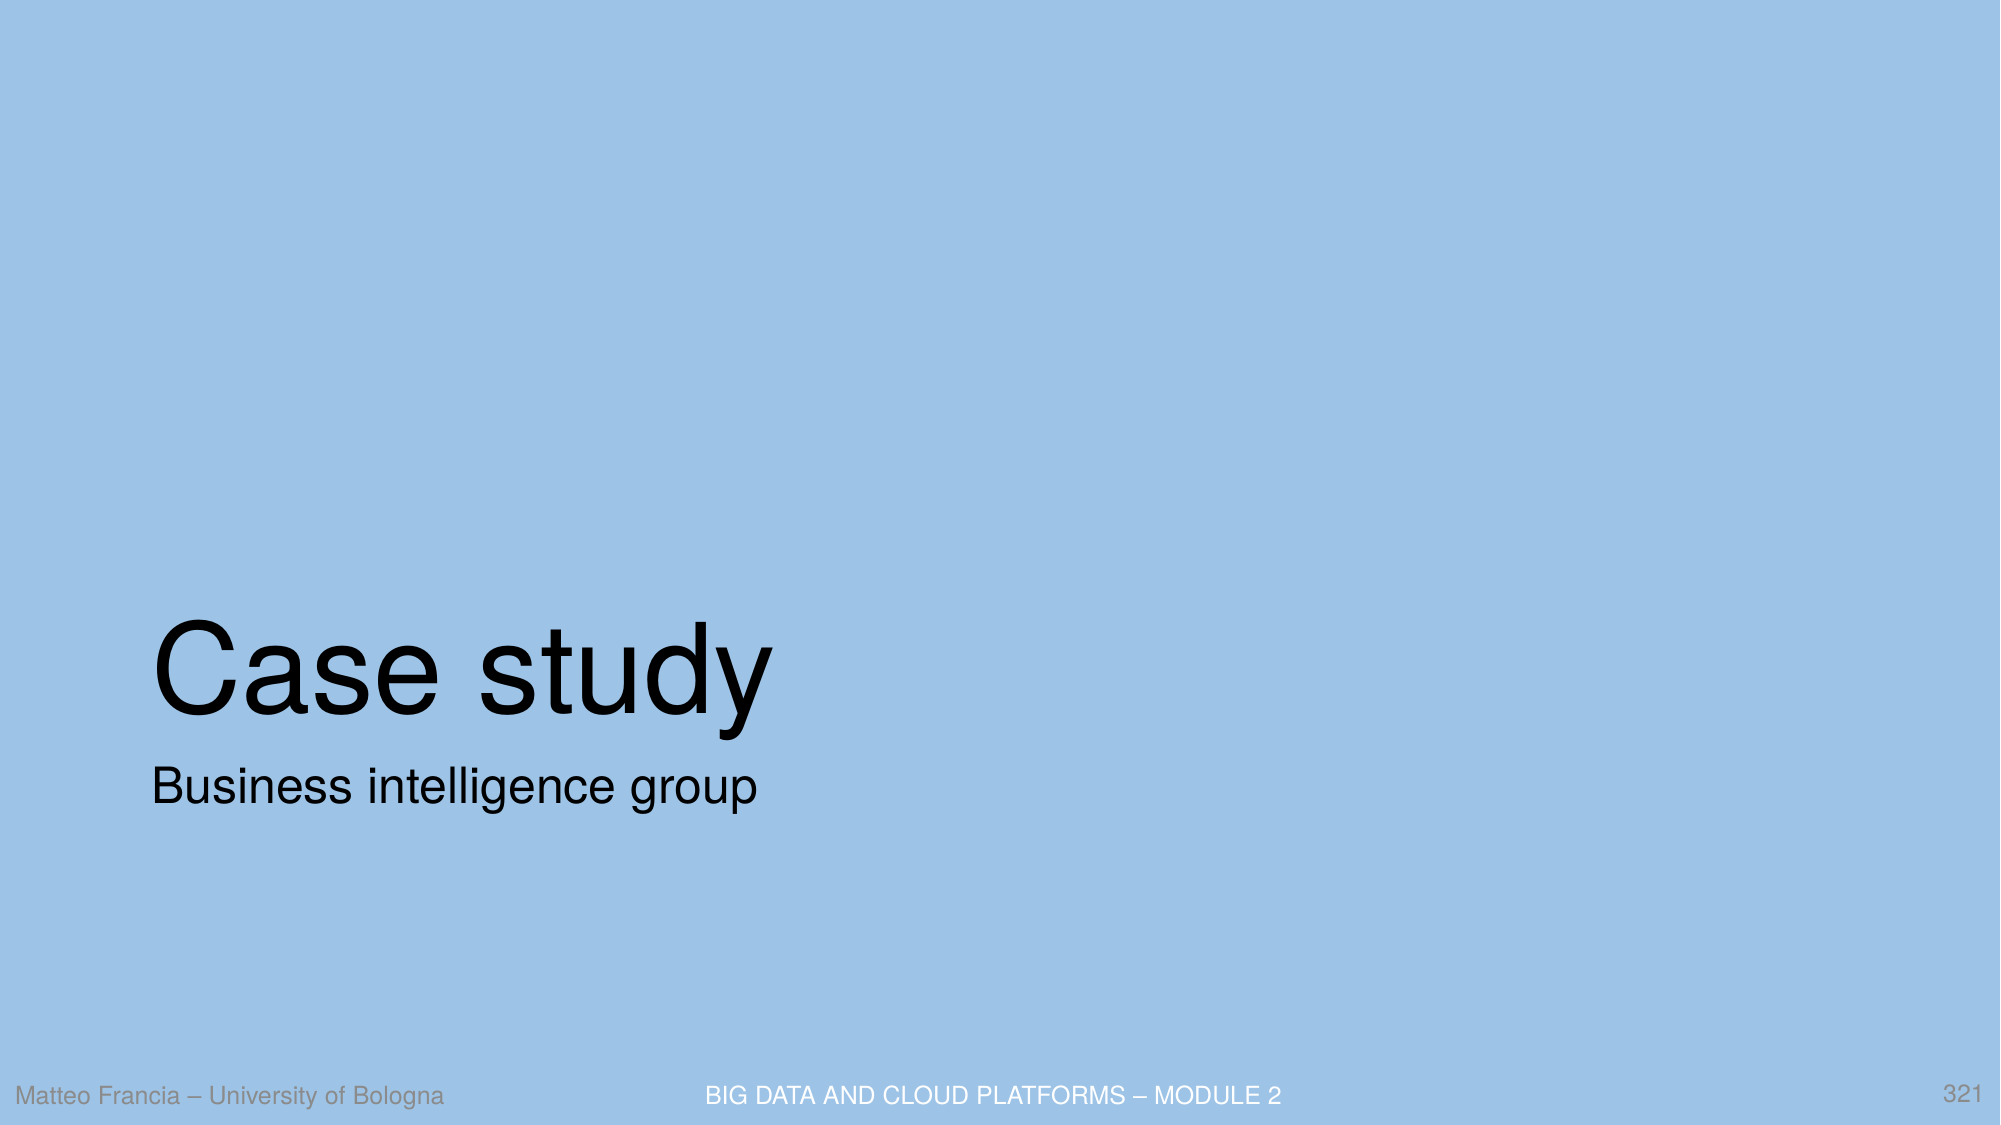

# Case study
Business intelligence group
321
Matteo Francia – University of Bologna